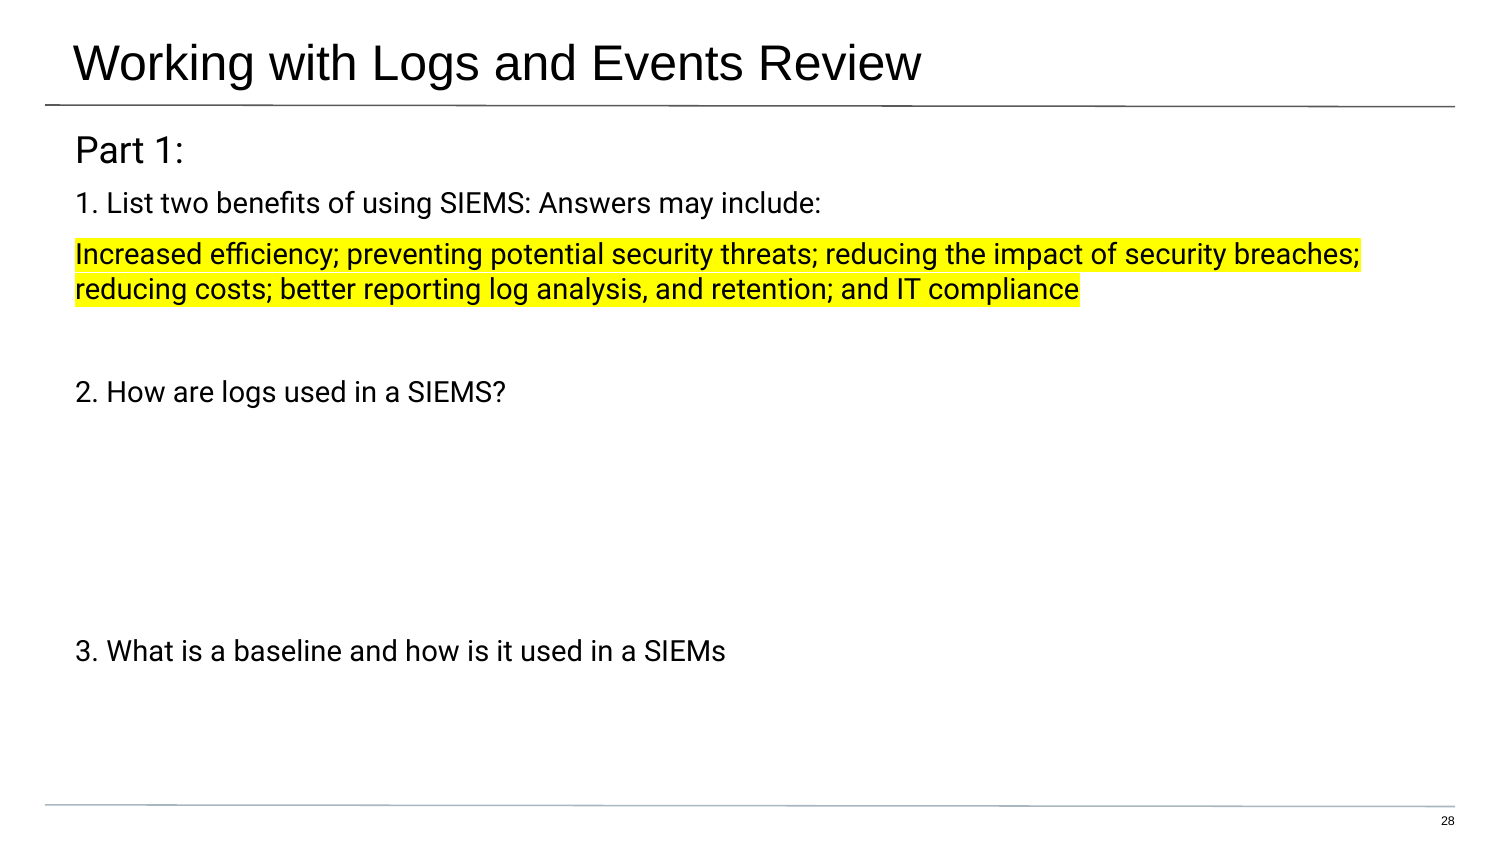

# Working with Logs and Events Review
Part 1:
1. List two benefits of using SIEMS: Answers may include:
Increased efficiency; preventing potential security threats; reducing the impact of security breaches; reducing costs; better reporting log analysis, and retention; and IT compliance

2. How are logs used in a SIEMS?

3. What is a baseline and how is it used in a SIEMs

28